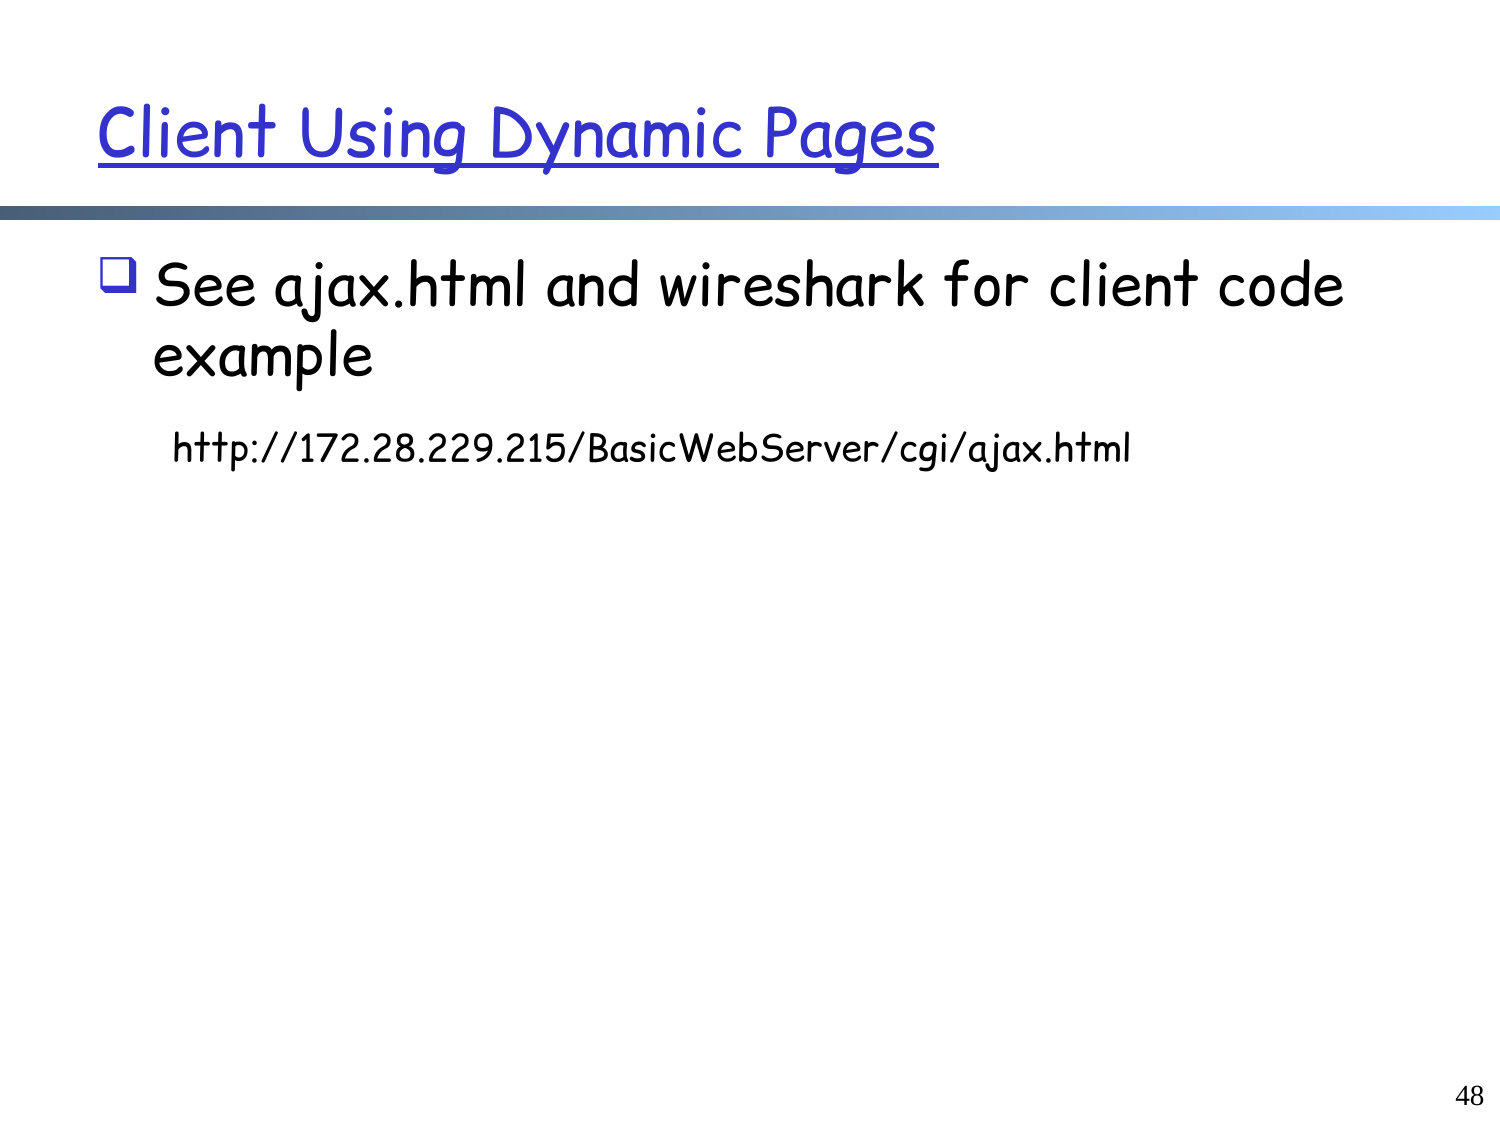

# Client Using Dynamic Pages
See ajax.html and wireshark for client code example
http://172.28.229.215/BasicWebServer/cgi/ajax.html
48